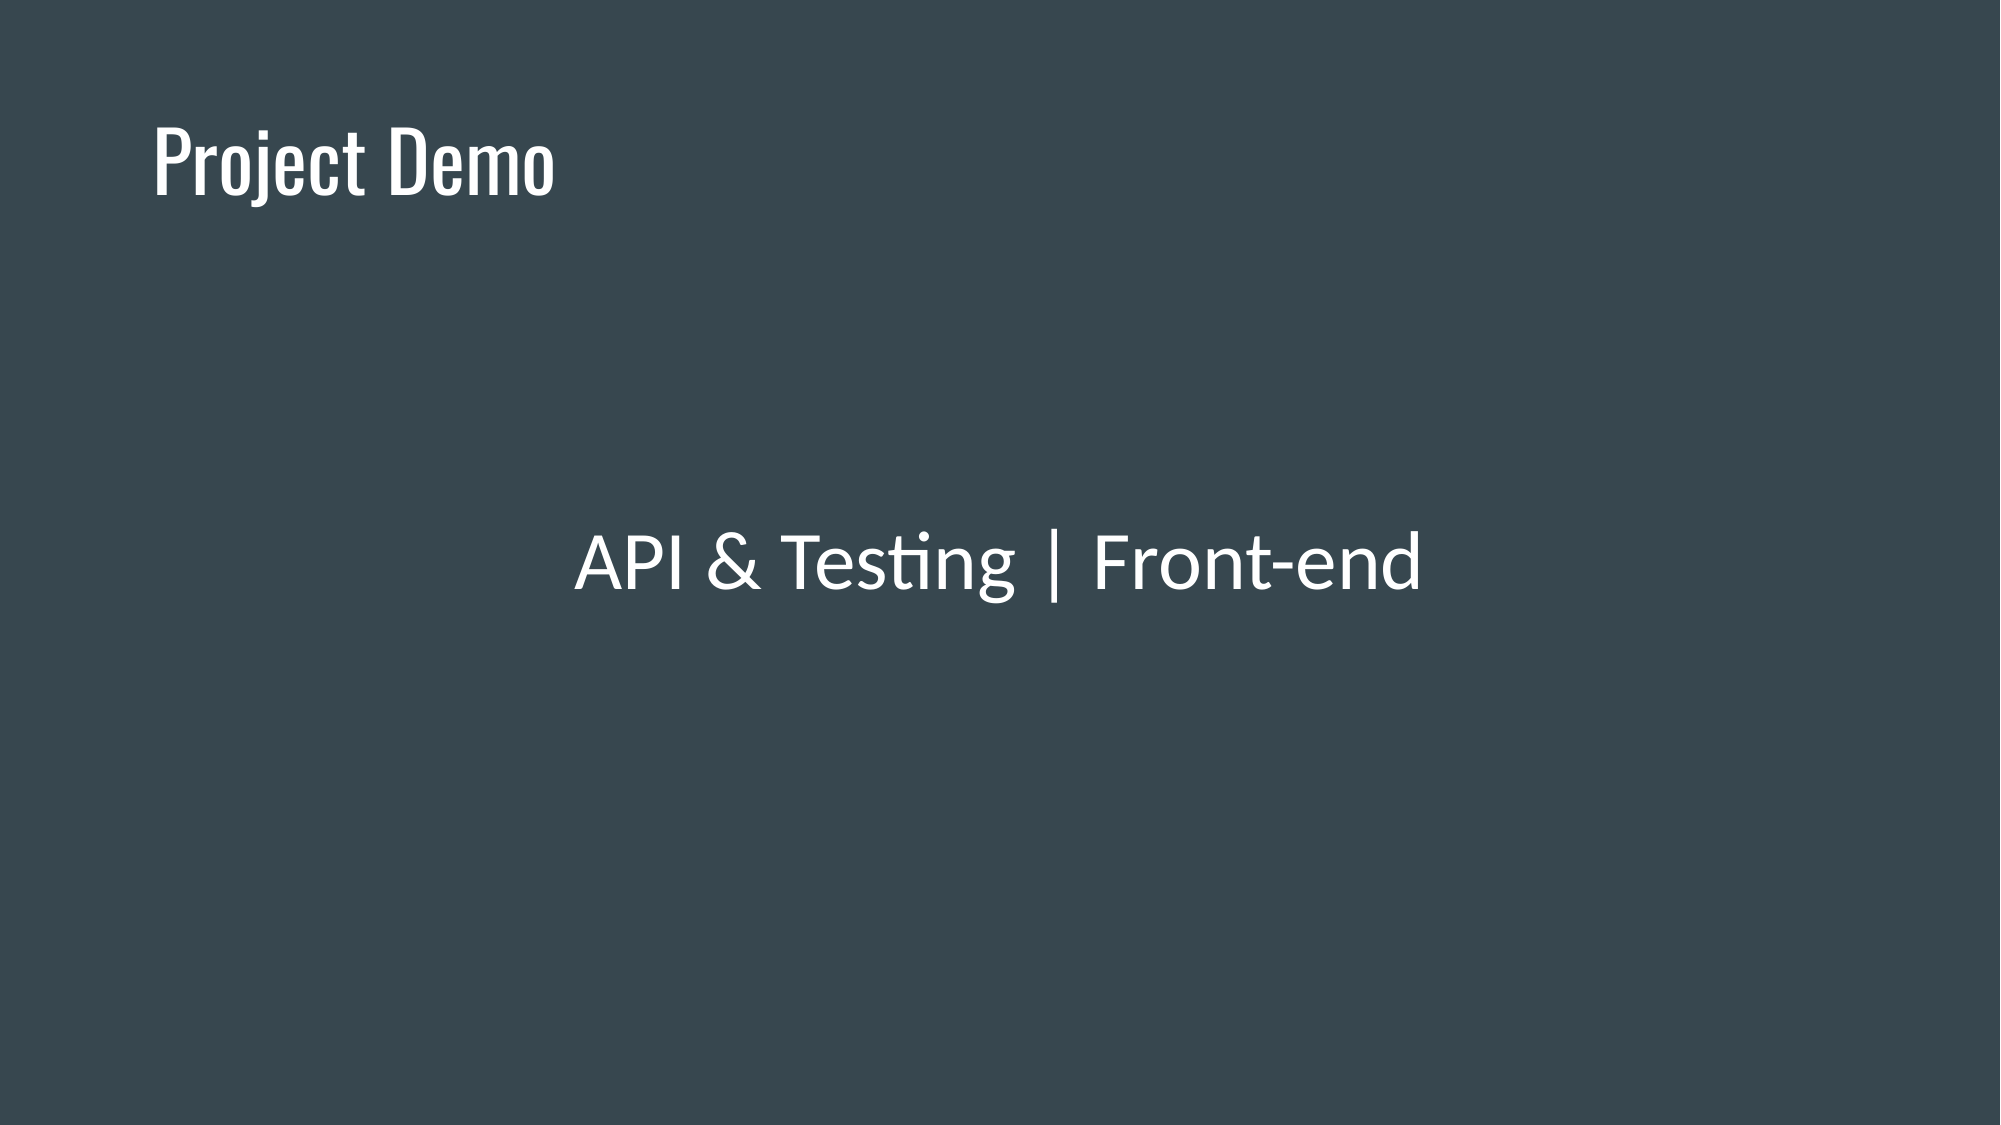

# Project Demo
API & Testing | Front-end